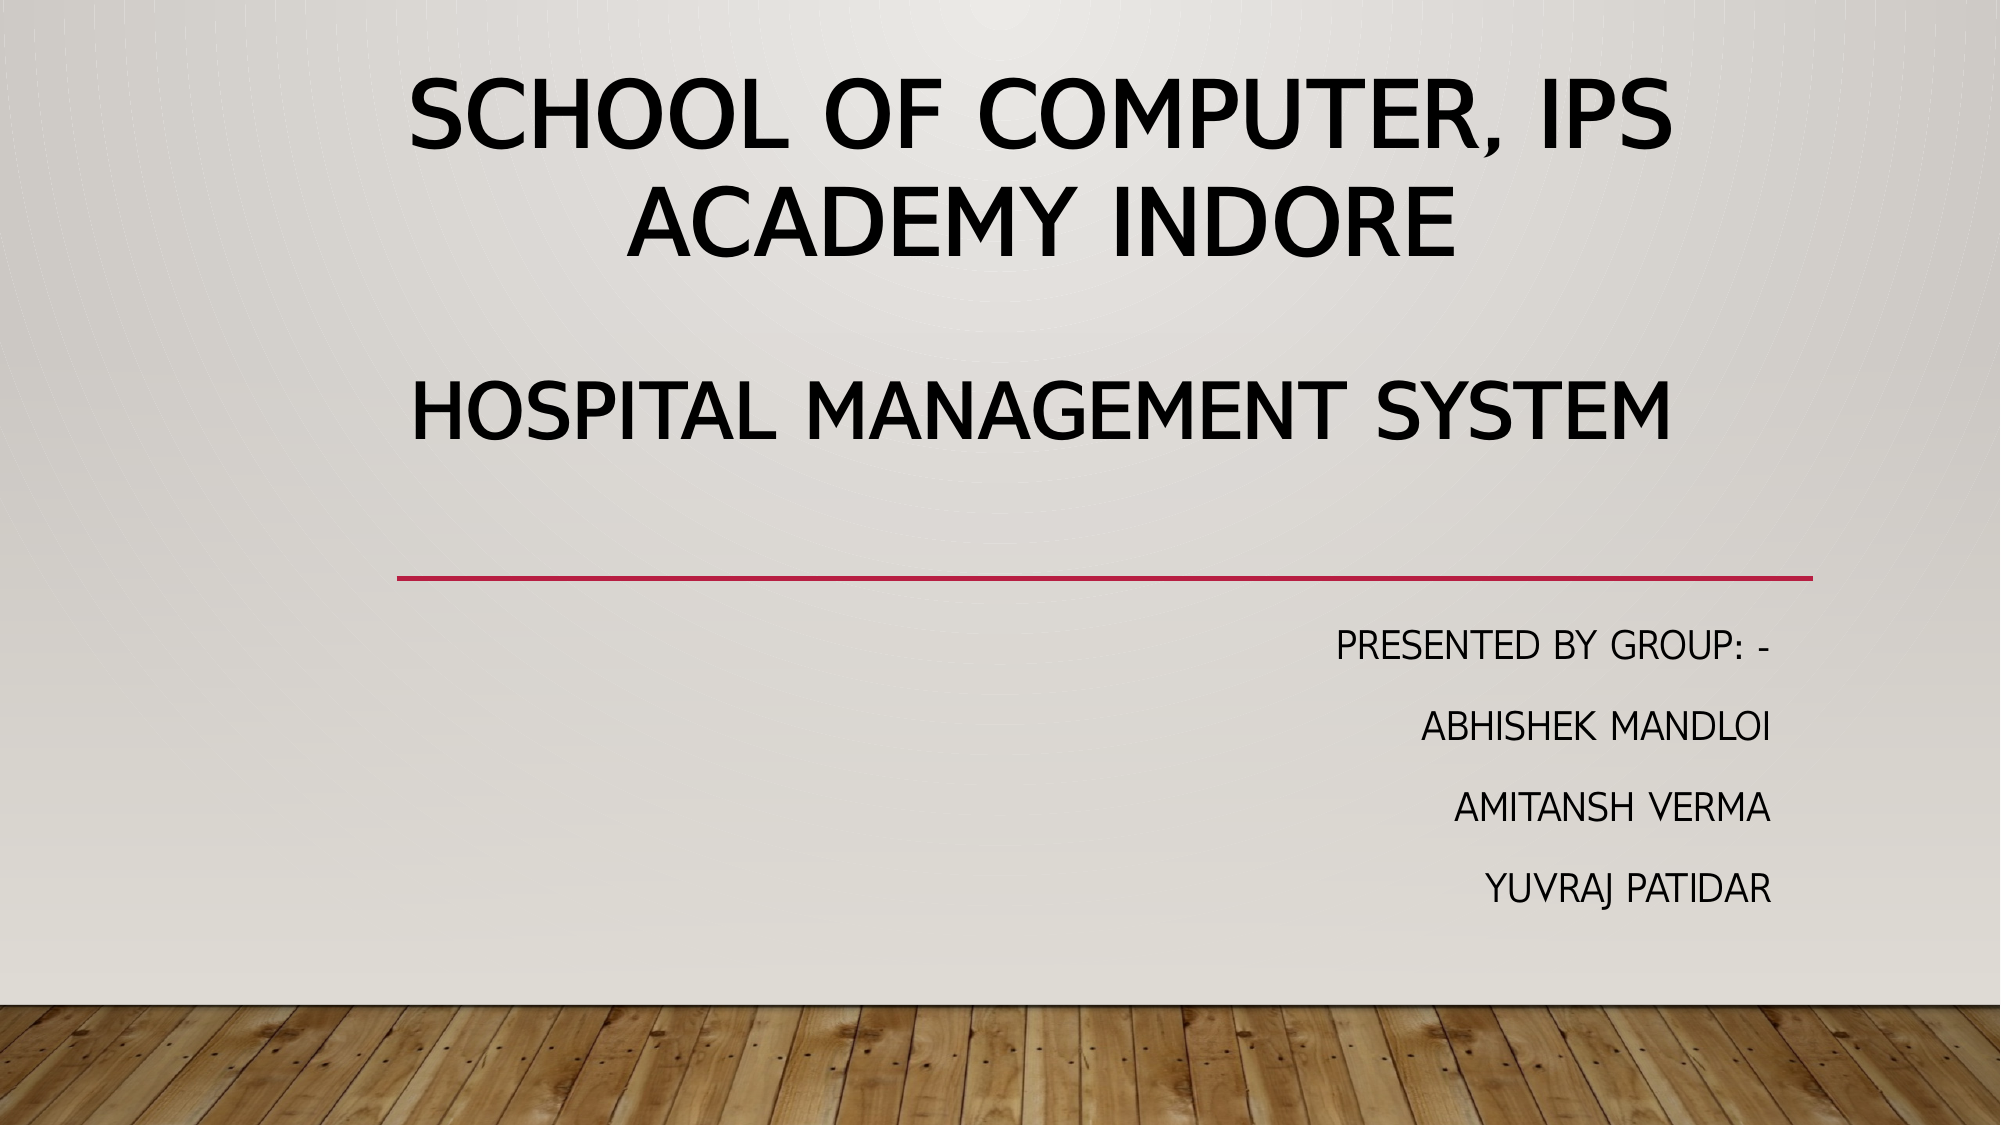

# SCHOOL OF COMPUTER, IPS ACADEMY INDORE Hospital management system
Presented by group: -
Abhishek Mandloi
Amitansh Verma
Yuvraj Patidar